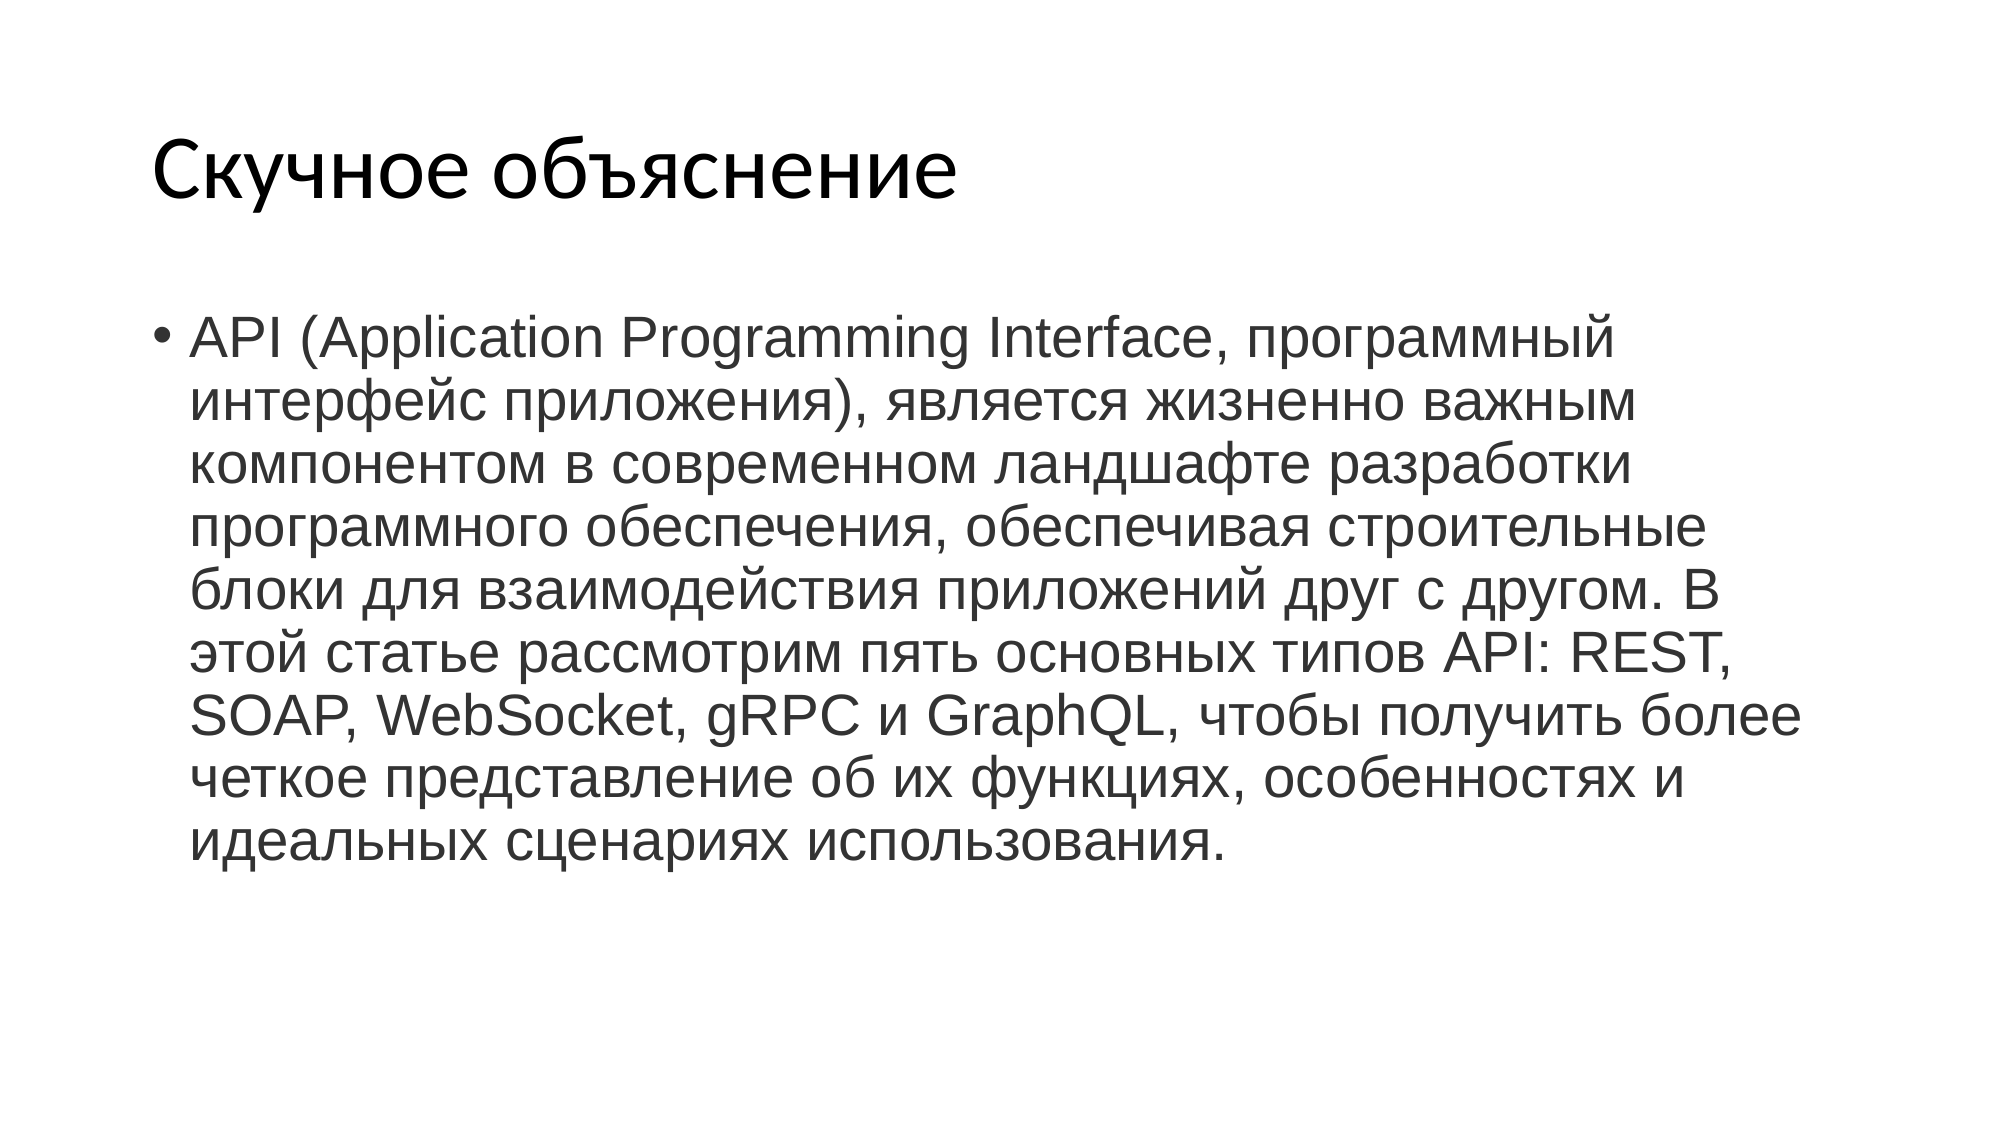

# Скучное объяснение
API (Application Programming Interface, программный интерфейс приложения), является жизненно важным компонентом в современном ландшафте разработки программного обеспечения, обеспечивая строительные блоки для взаимодействия приложений друг с другом. В этой статье рассмотрим пять основных типов API: REST, SOAP, WebSocket, gRPC и GraphQL, чтобы получить более четкое представление об их функциях, особенностях и идеальных сценариях использования.